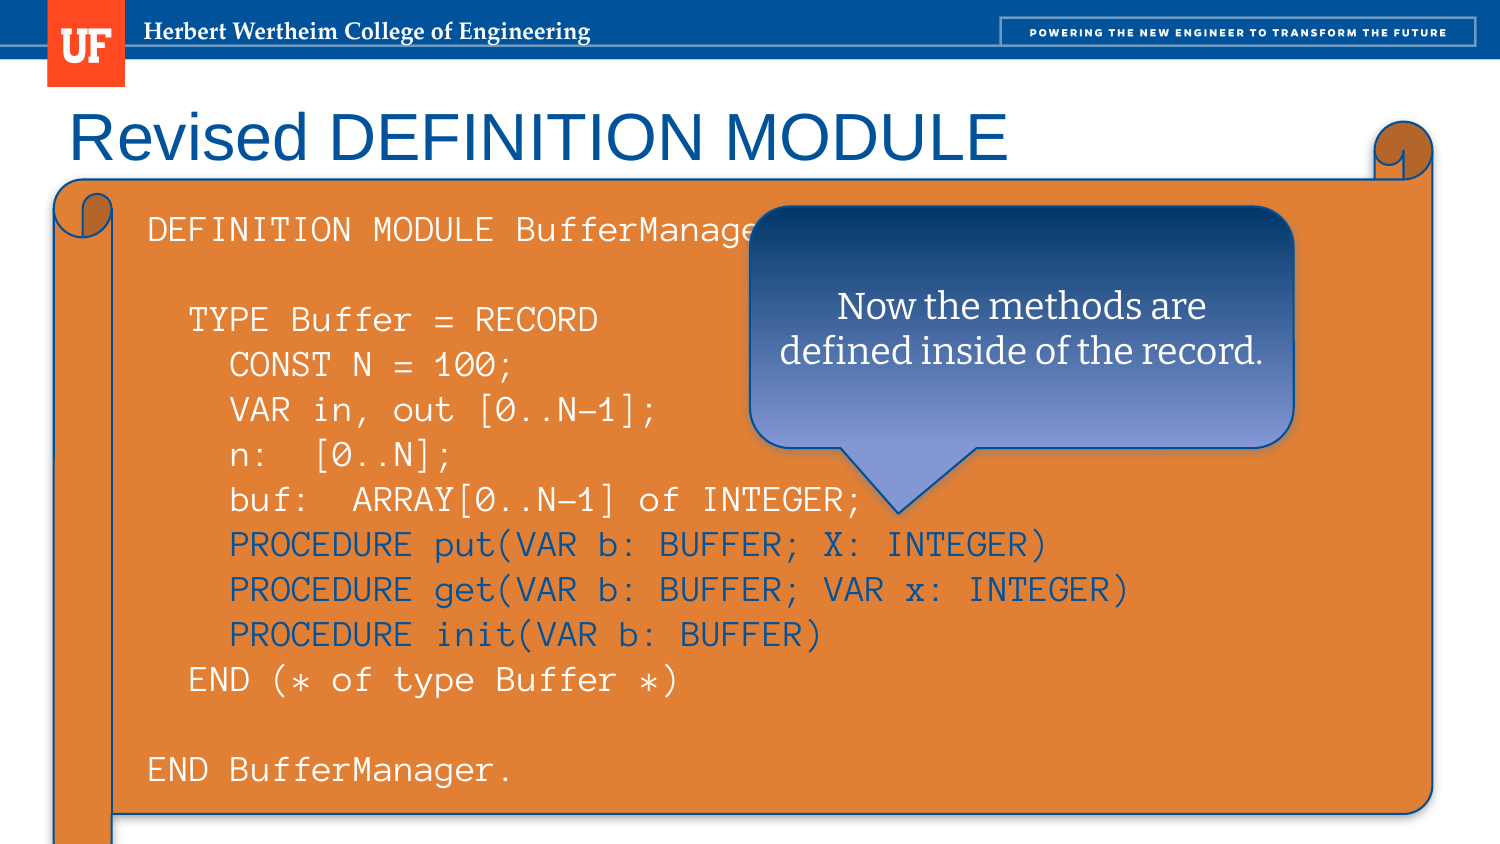

# Revised DEFINITION MODULE
DEFINITION MODULE BufferManager;

  TYPE Buffer = RECORD
    CONST N = 100;
    VAR in, out [0..N-1];
    n:  [0..N];
    buf:  ARRAY[0..N-1] of INTEGER;
    PROCEDURE put(VAR b: BUFFER; X: INTEGER)
    PROCEDURE get(VAR b: BUFFER; VAR x: INTEGER)
    PROCEDURE init(VAR b: BUFFER)
  END (* of type Buffer *)

END BufferManager.
Now the methods are defined inside of the record.